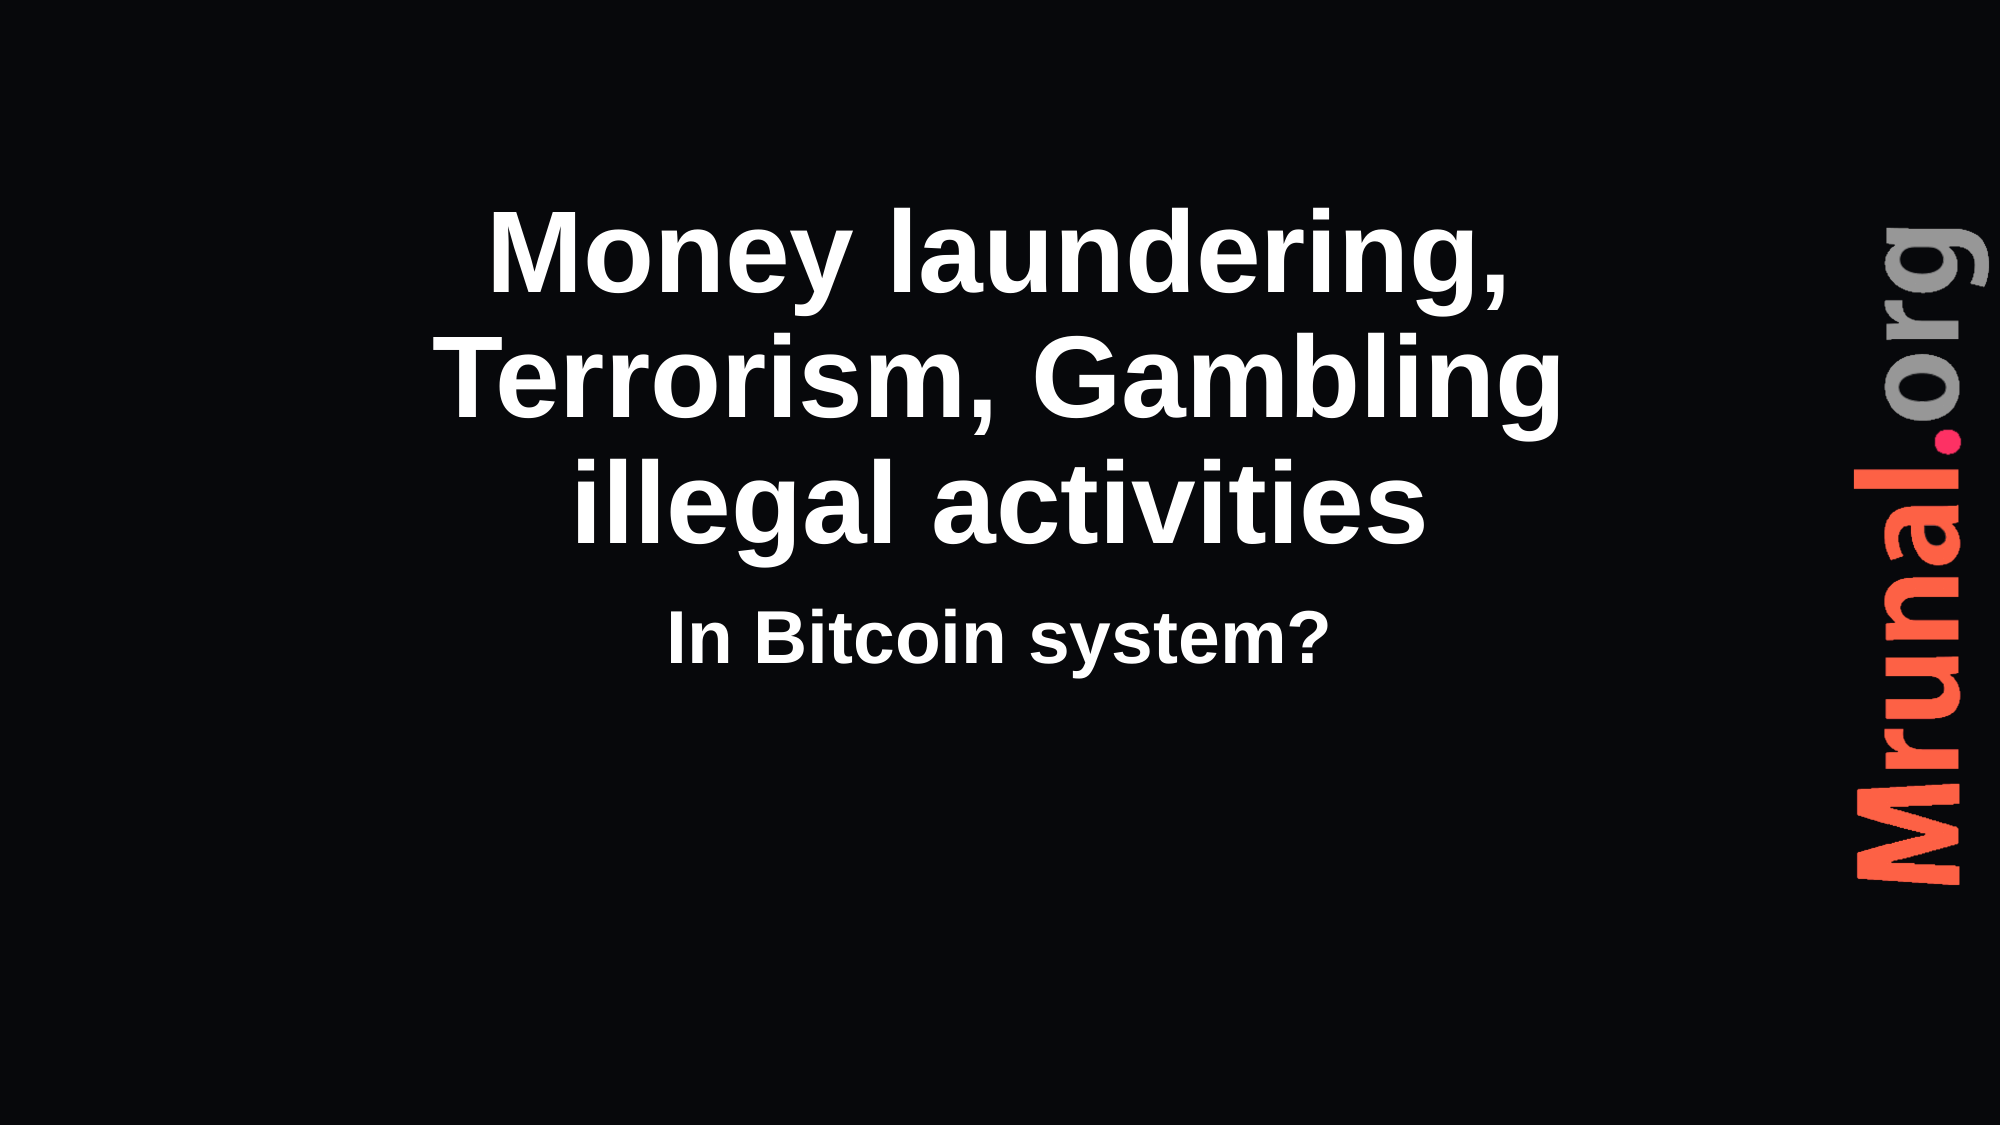

# Money laundering, Terrorism, Gambling illegal activities
In Bitcoin system?